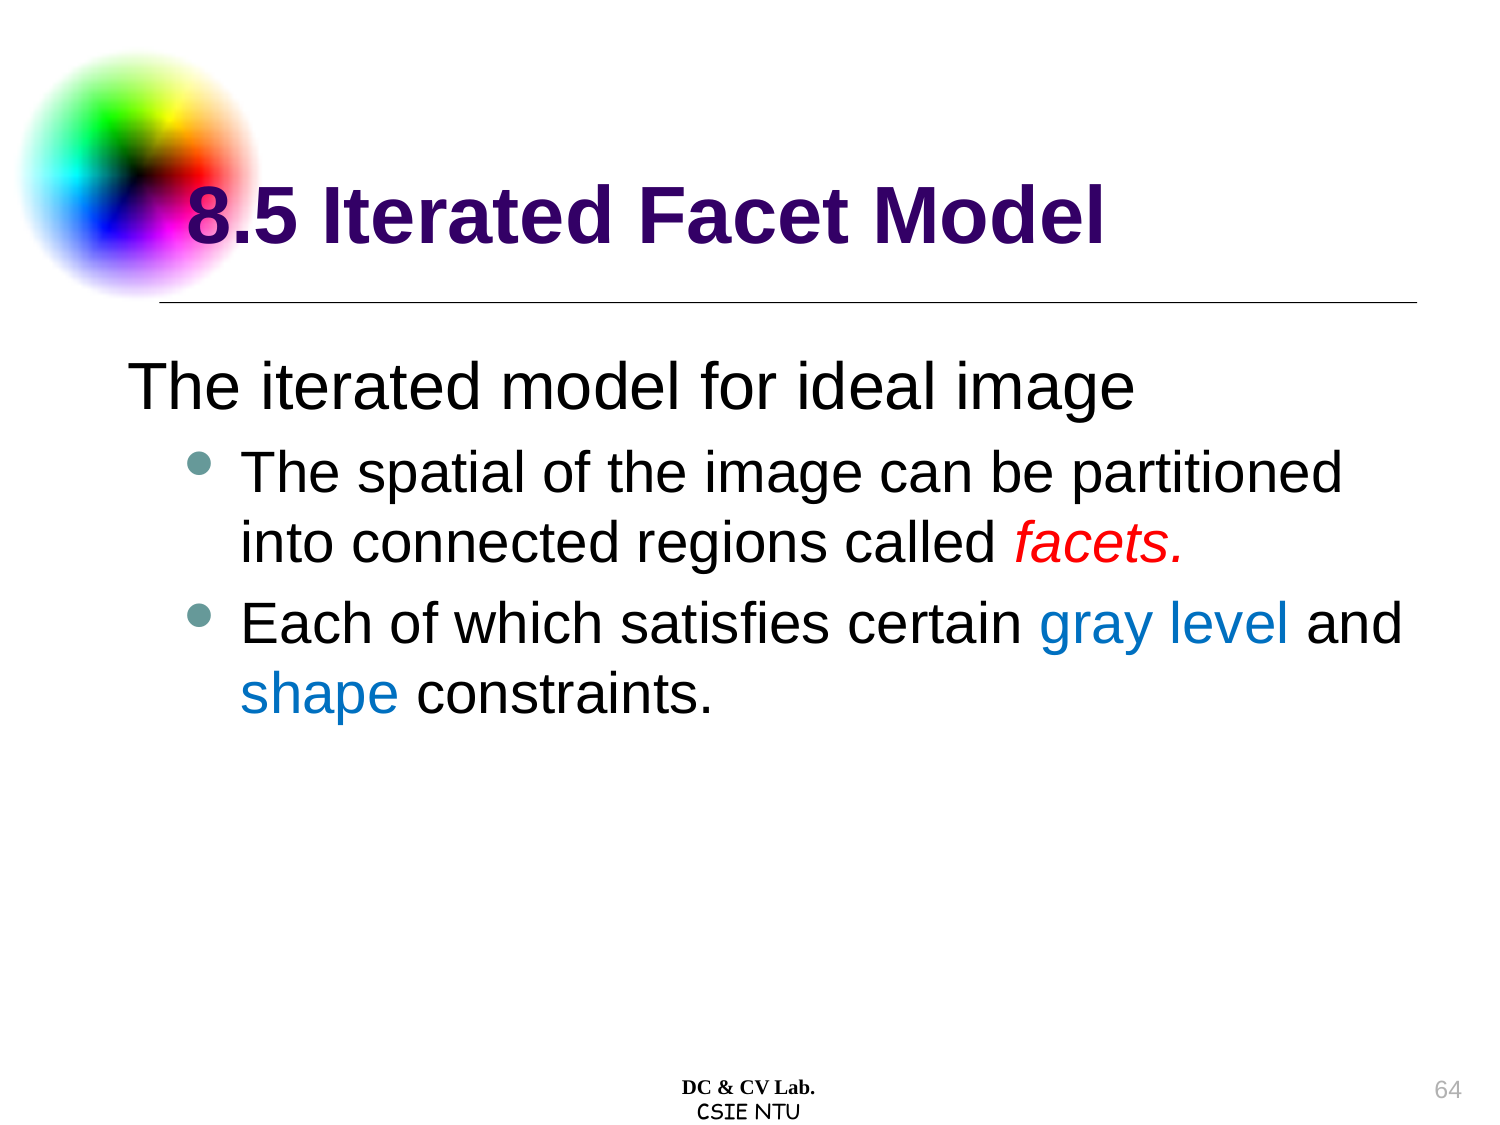

# 8.5 Iterated Facet Model
The iterated model for ideal image
The spatial of the image can be partitioned into connected regions called facets.
Each of which satisfies certain gray level and shape constraints.
64
DC & CV Lab.
CSIE NTU